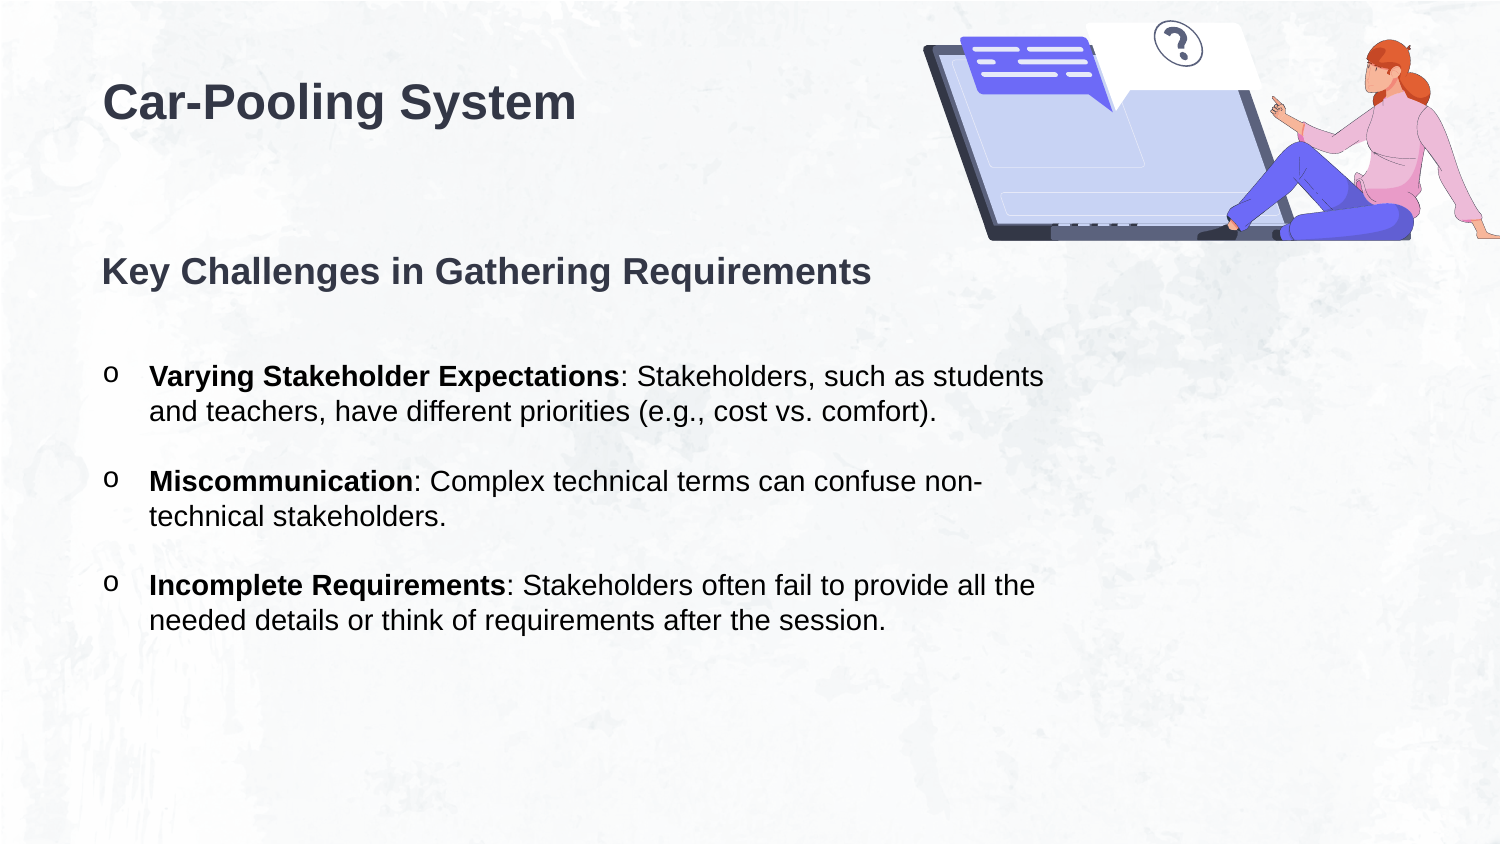

# Car-Pooling System
Key Challenges in Gathering Requirements
Varying Stakeholder Expectations: Stakeholders, such as students and teachers, have different priorities (e.g., cost vs. comfort).
Miscommunication: Complex technical terms can confuse non-technical stakeholders.
Incomplete Requirements: Stakeholders often fail to provide all the needed details or think of requirements after the session.